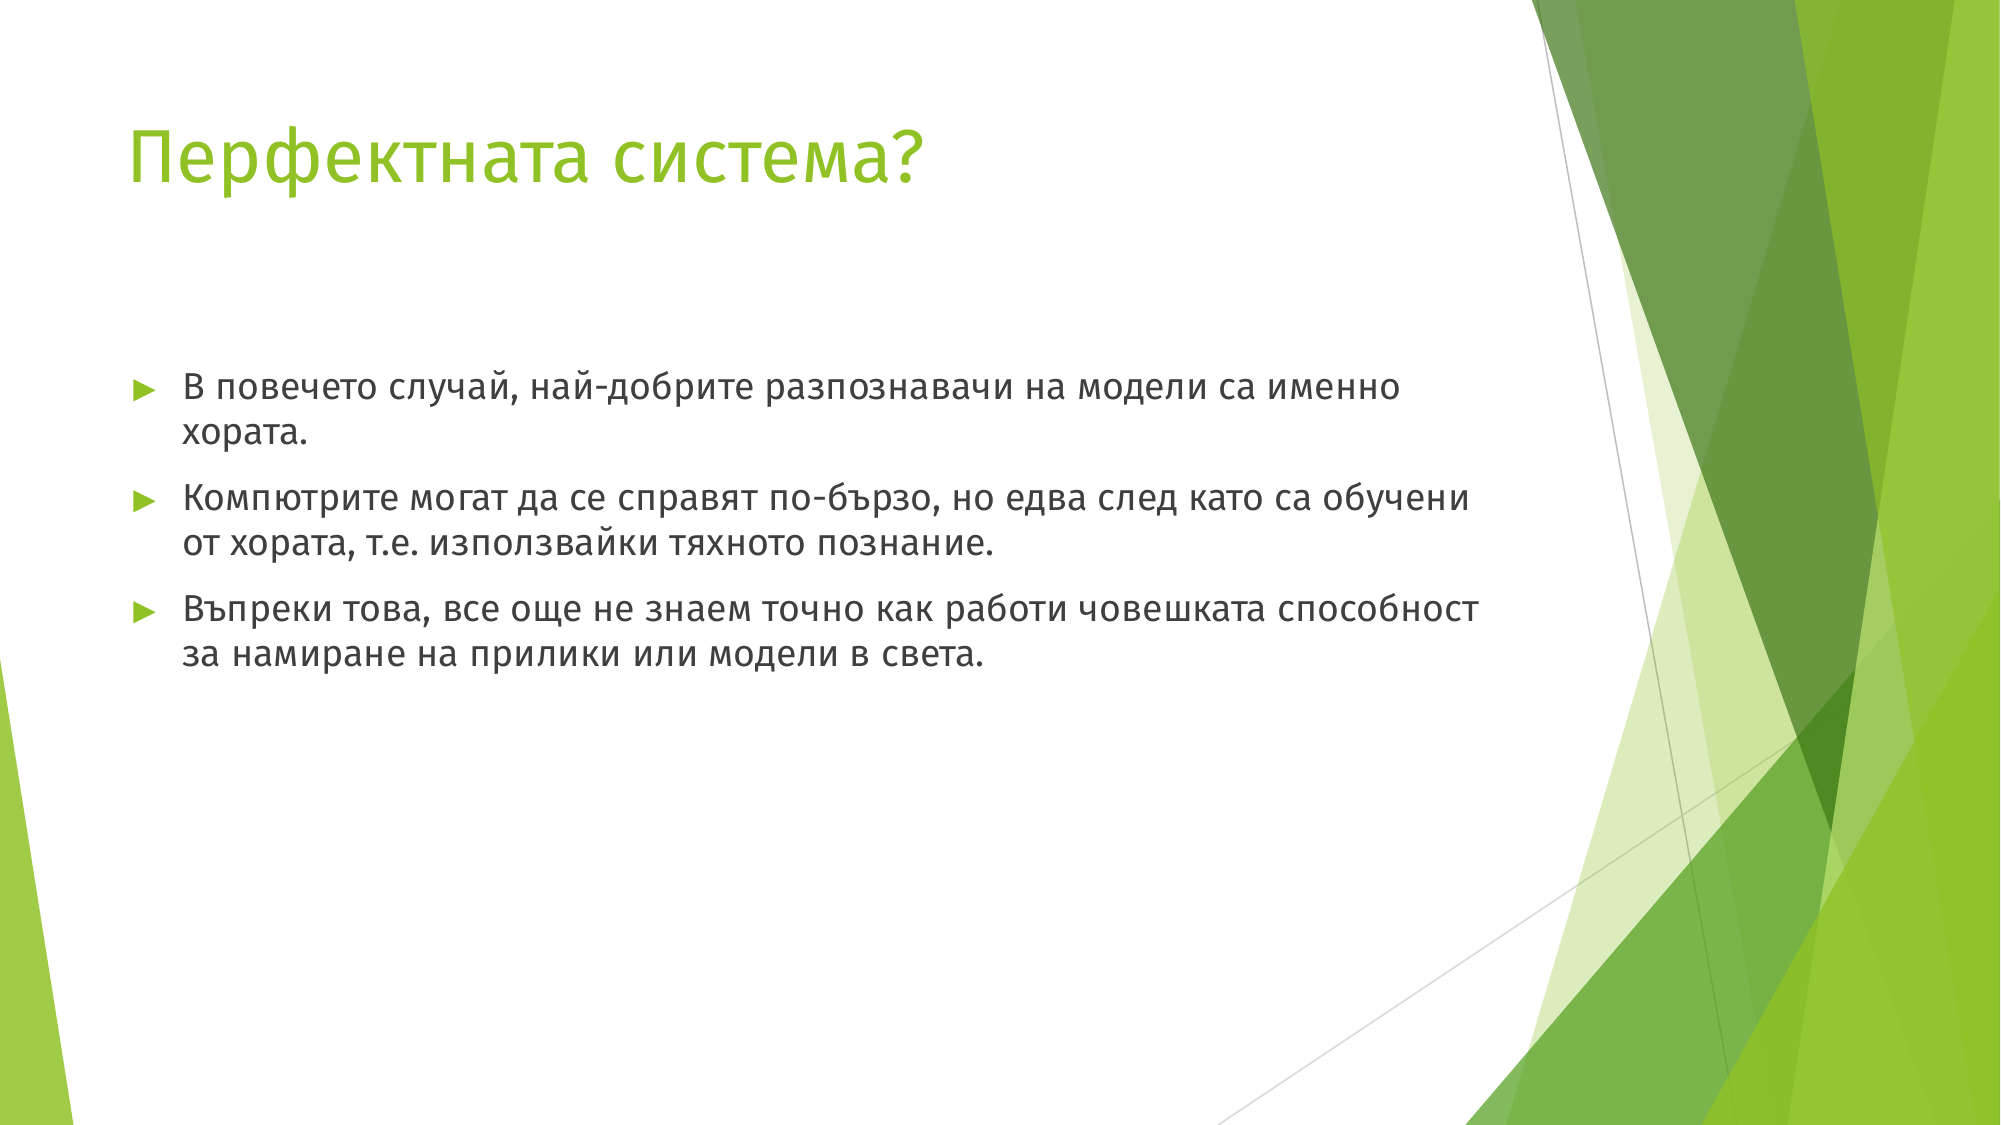

# Перфектната система?
В повечето случай, най-добрите разпознавачи на модели са именно хората.
Компютрите могат да се справят по-бързо, но едва след като са обучени от хората, т.е. използвайки тяхното познание.
Въпреки това, все още не знаем точно как работи човешката способност за намиране на прилики или модели в света.